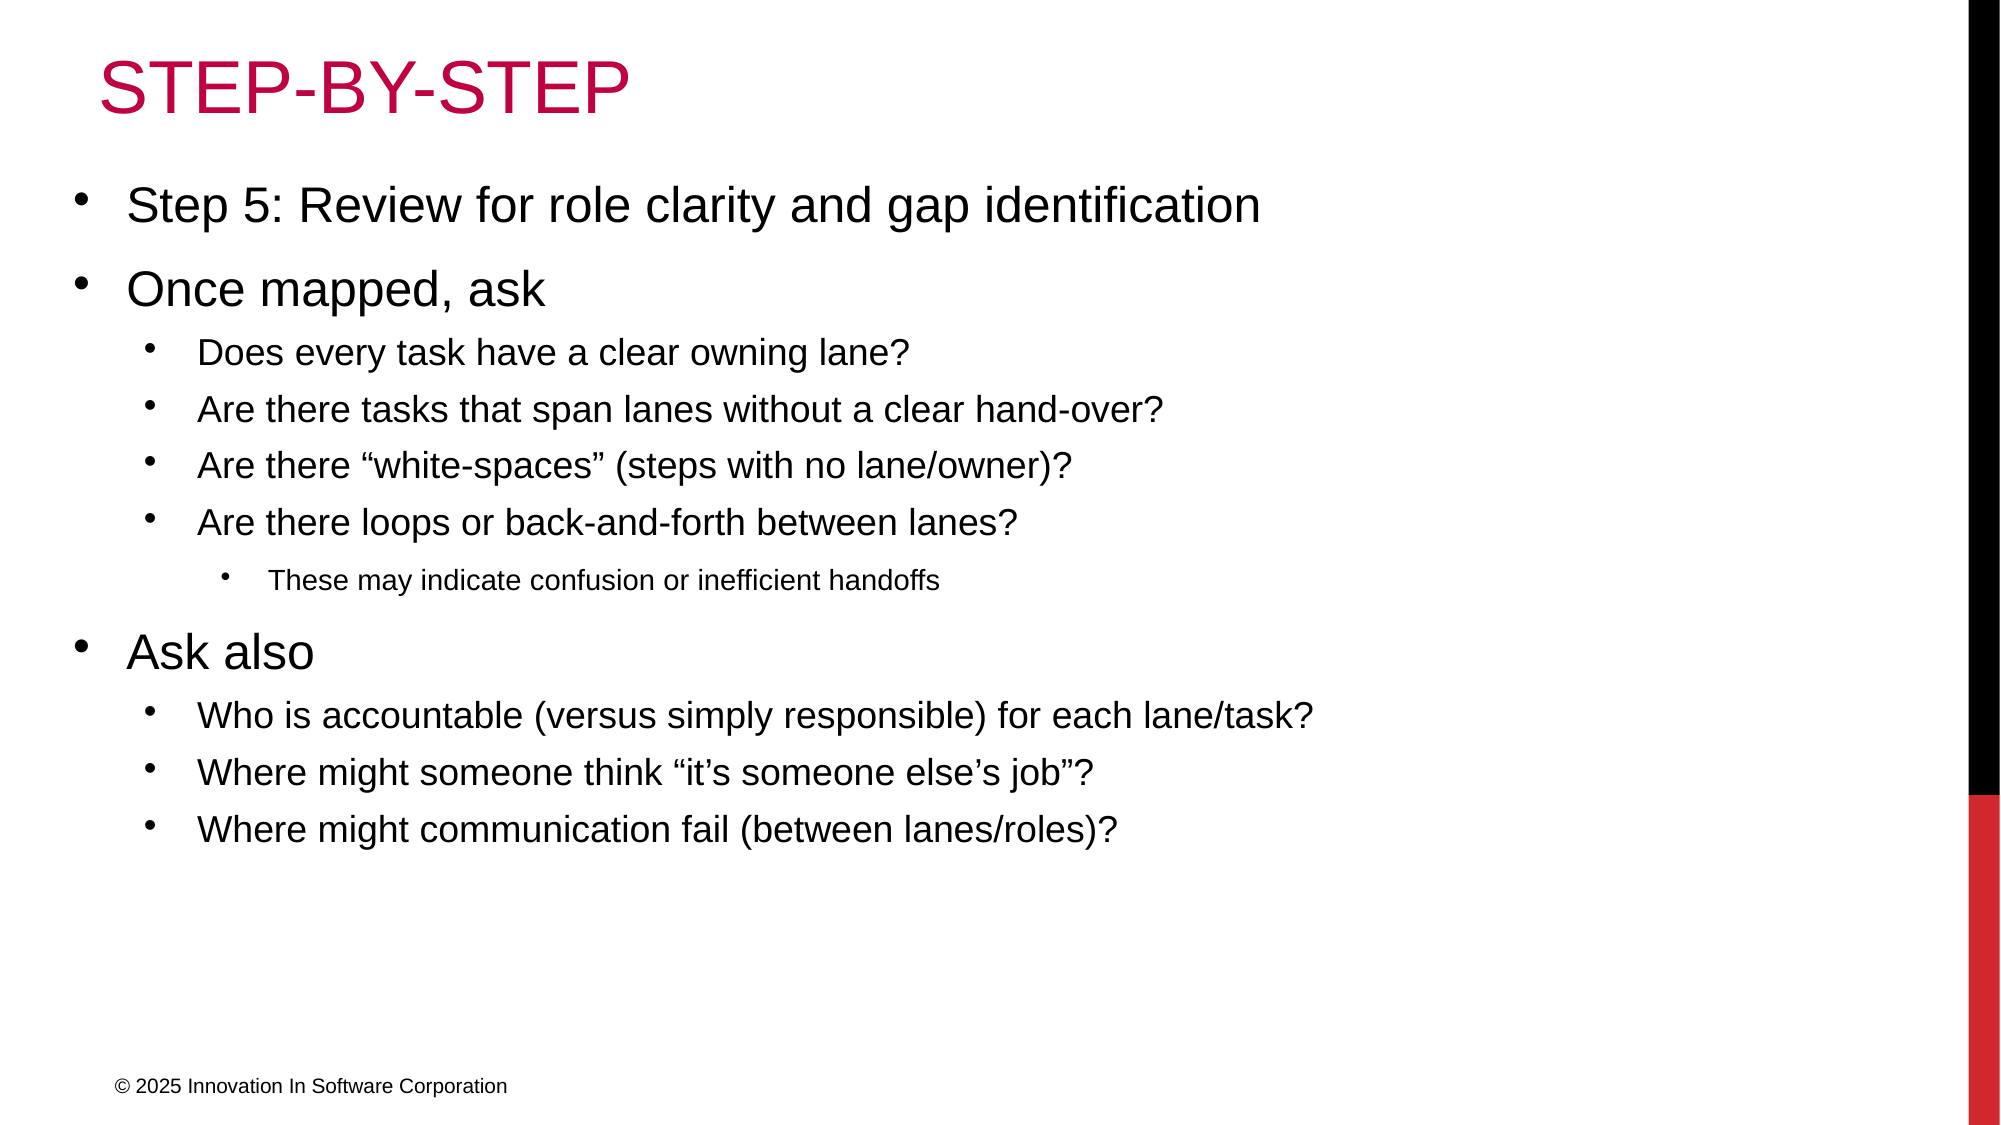

# Step-by-Step
Step 5: Review for role clarity and gap identification
Once mapped, ask
Does every task have a clear owning lane?
Are there tasks that span lanes without a clear hand-over?
Are there “white-spaces” (steps with no lane/owner)?
Are there loops or back-and-forth between lanes?
These may indicate confusion or inefficient handoffs
Ask also
Who is accountable (versus simply responsible) for each lane/task?
Where might someone think “it’s someone else’s job”?
Where might communication fail (between lanes/roles)?
© 2025 Innovation In Software Corporation